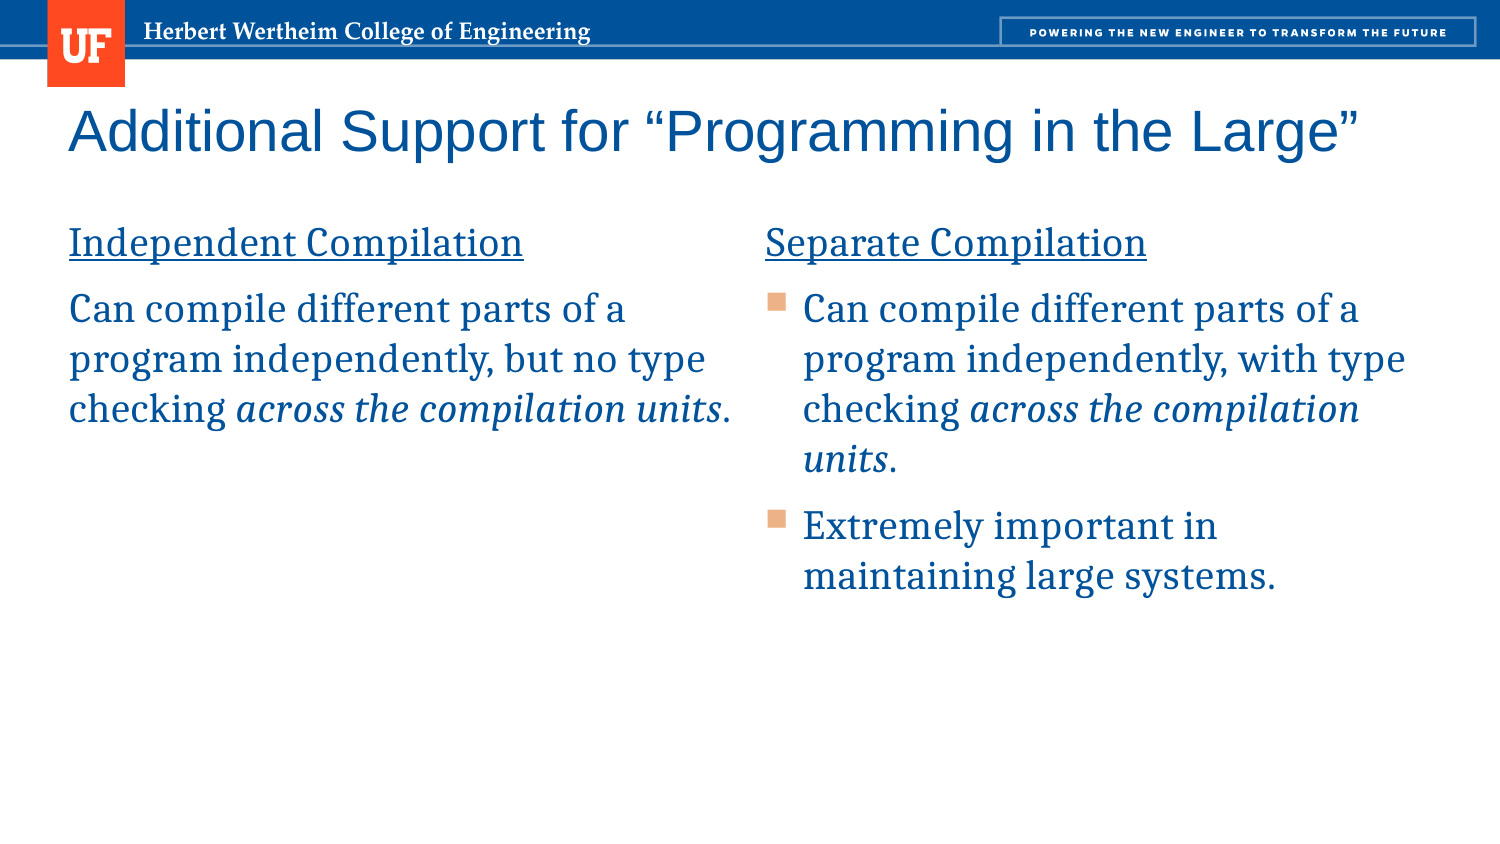

# Additional Support for “Programming in the Large”
Independent Compilation
Can compile different parts of a program independently, but no type checking across the compilation units.
Separate Compilation
Can compile different parts of a program independently, with type checking across the compilation units.
Extremely important in maintaining large systems.